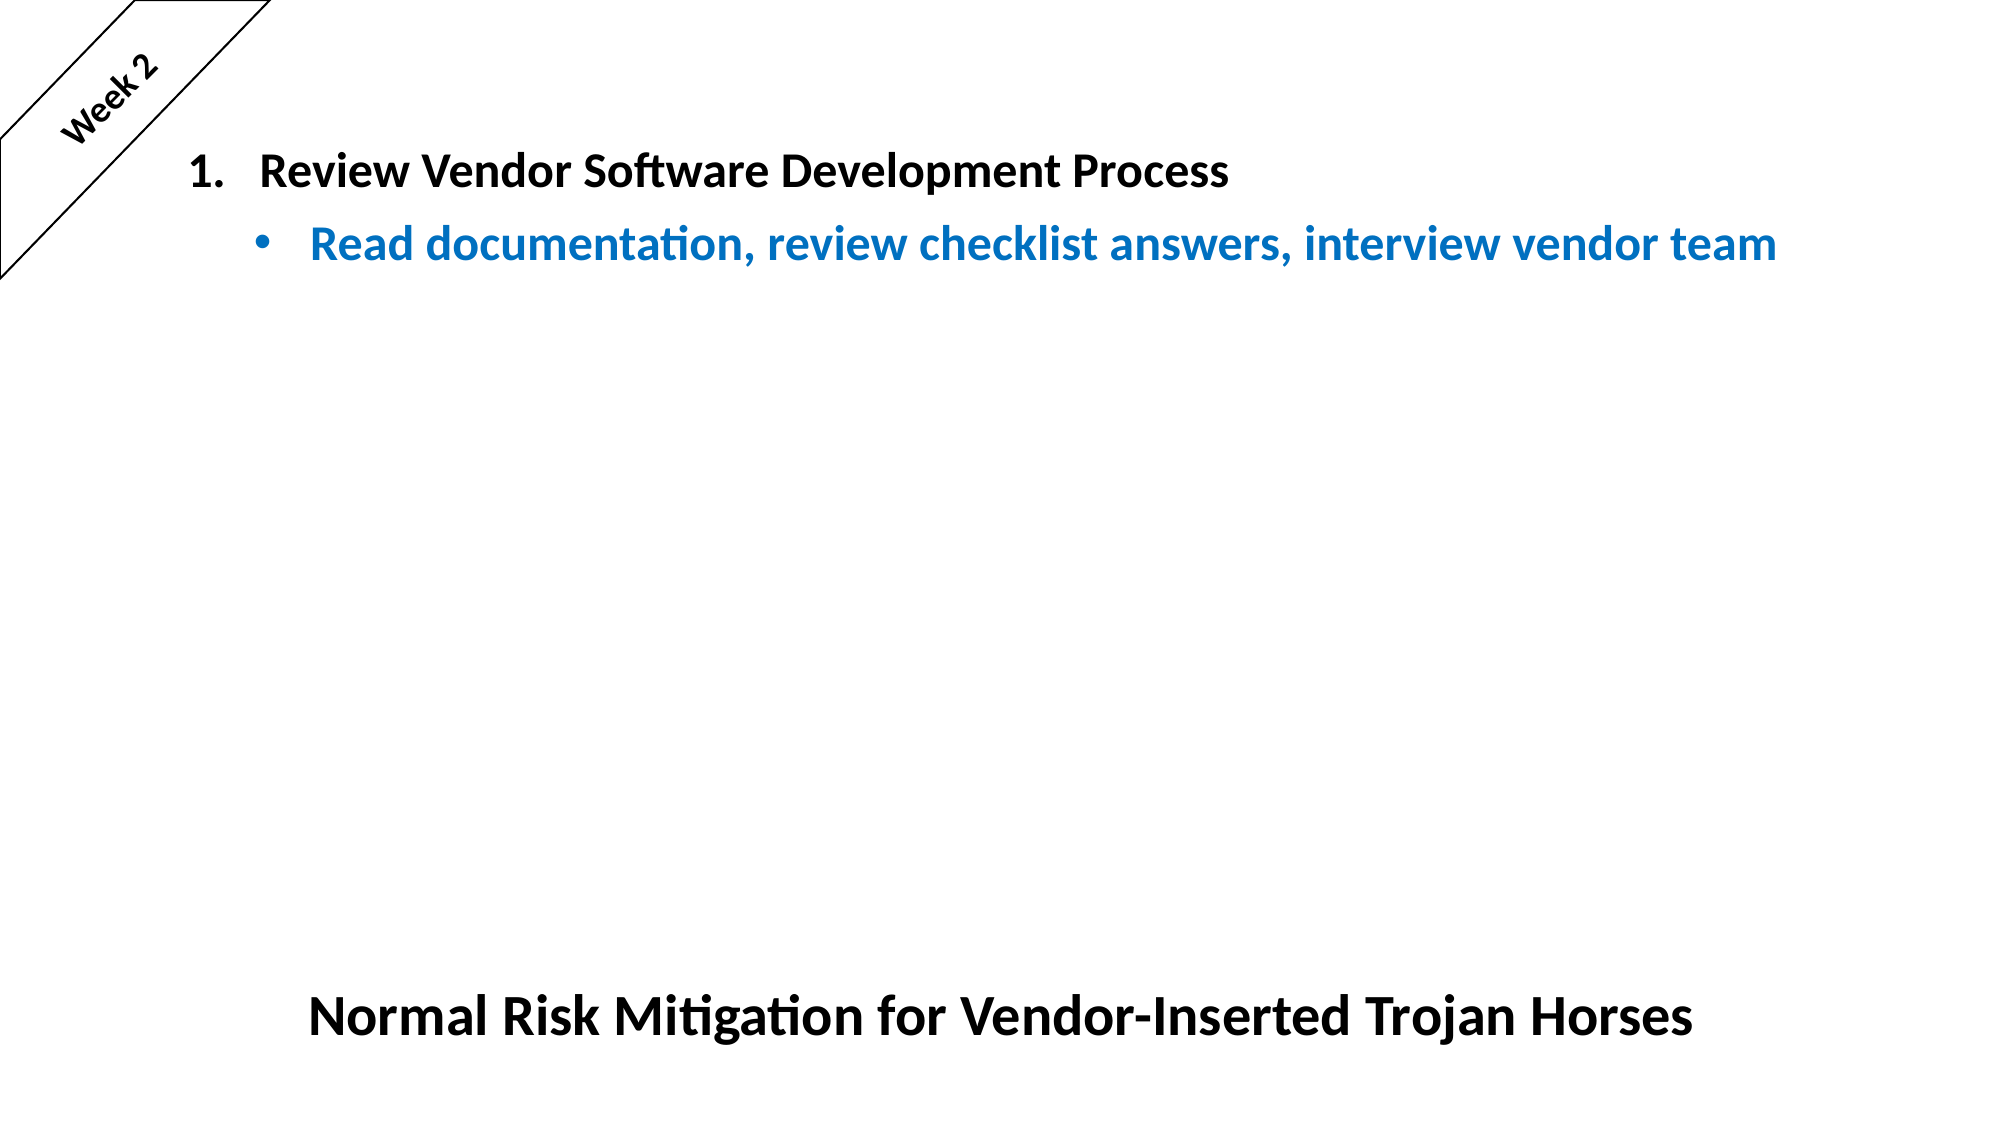

Week 2
1.   Review Vendor Software Development Process
Read documentation, review checklist answers, interview vendor team
# Normal Risk Mitigation for Vendor-Inserted Trojan Horses